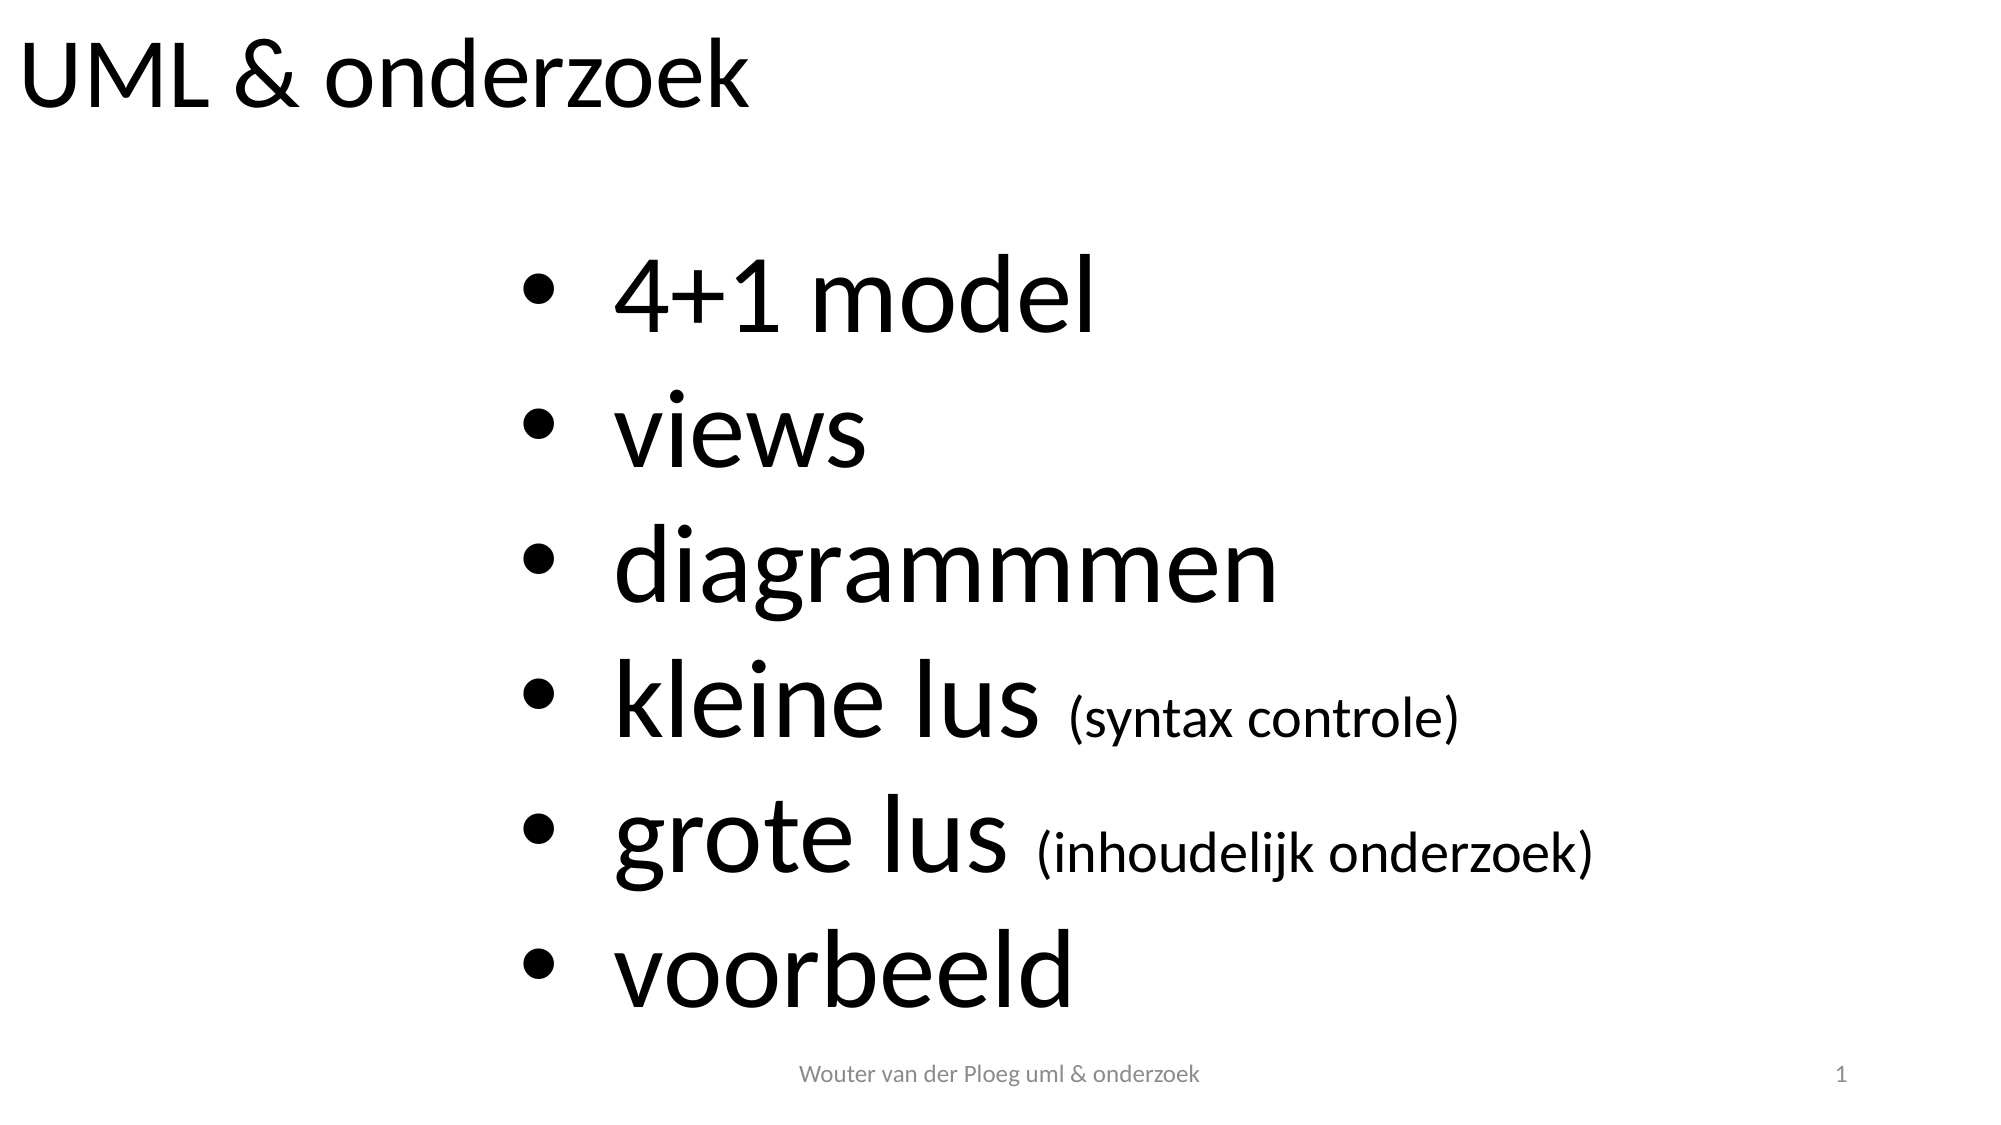

UML & onderzoek
4+1 model
views
diagrammmen
kleine lus (syntax controle)
grote lus (inhoudelijk onderzoek)
voorbeeld
Wouter van der Ploeg uml & onderzoek
1